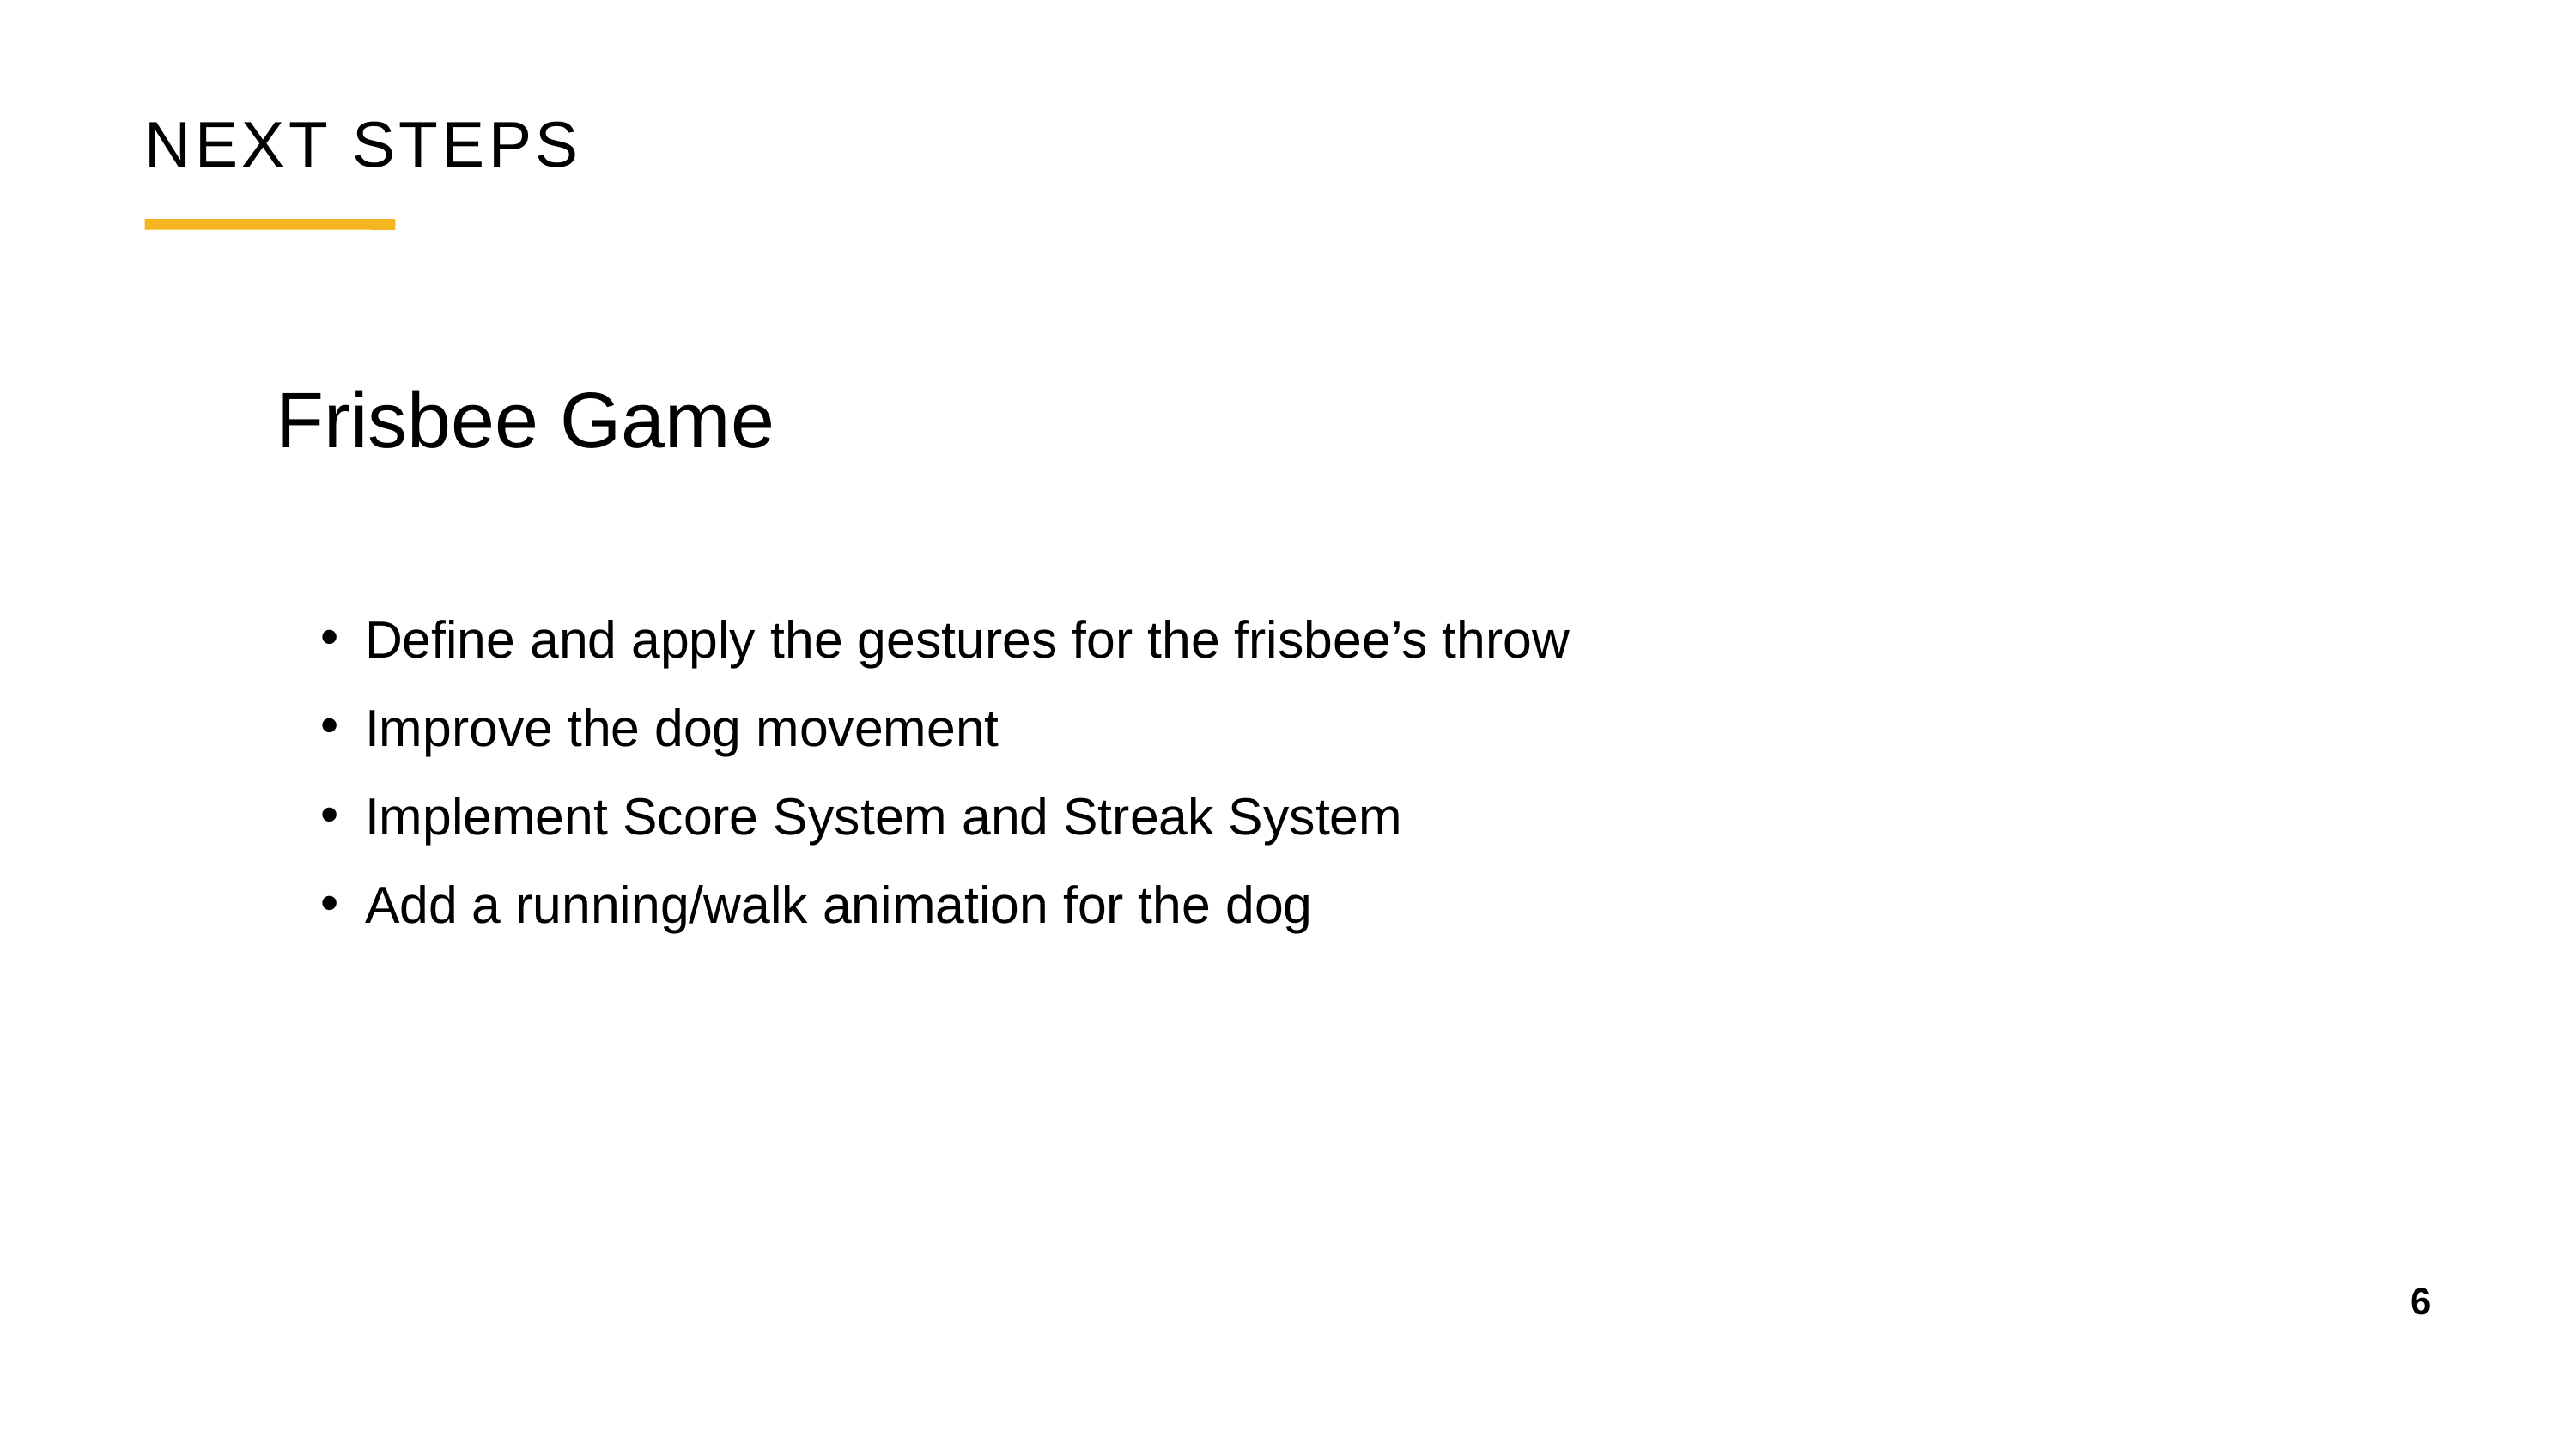

NEXT STEPS

Frisbee Game
Define and apply the gestures for the frisbee’s throw
Improve the dog movement
Implement Score System and Streak System
Add a running/walk animation for the dog

6